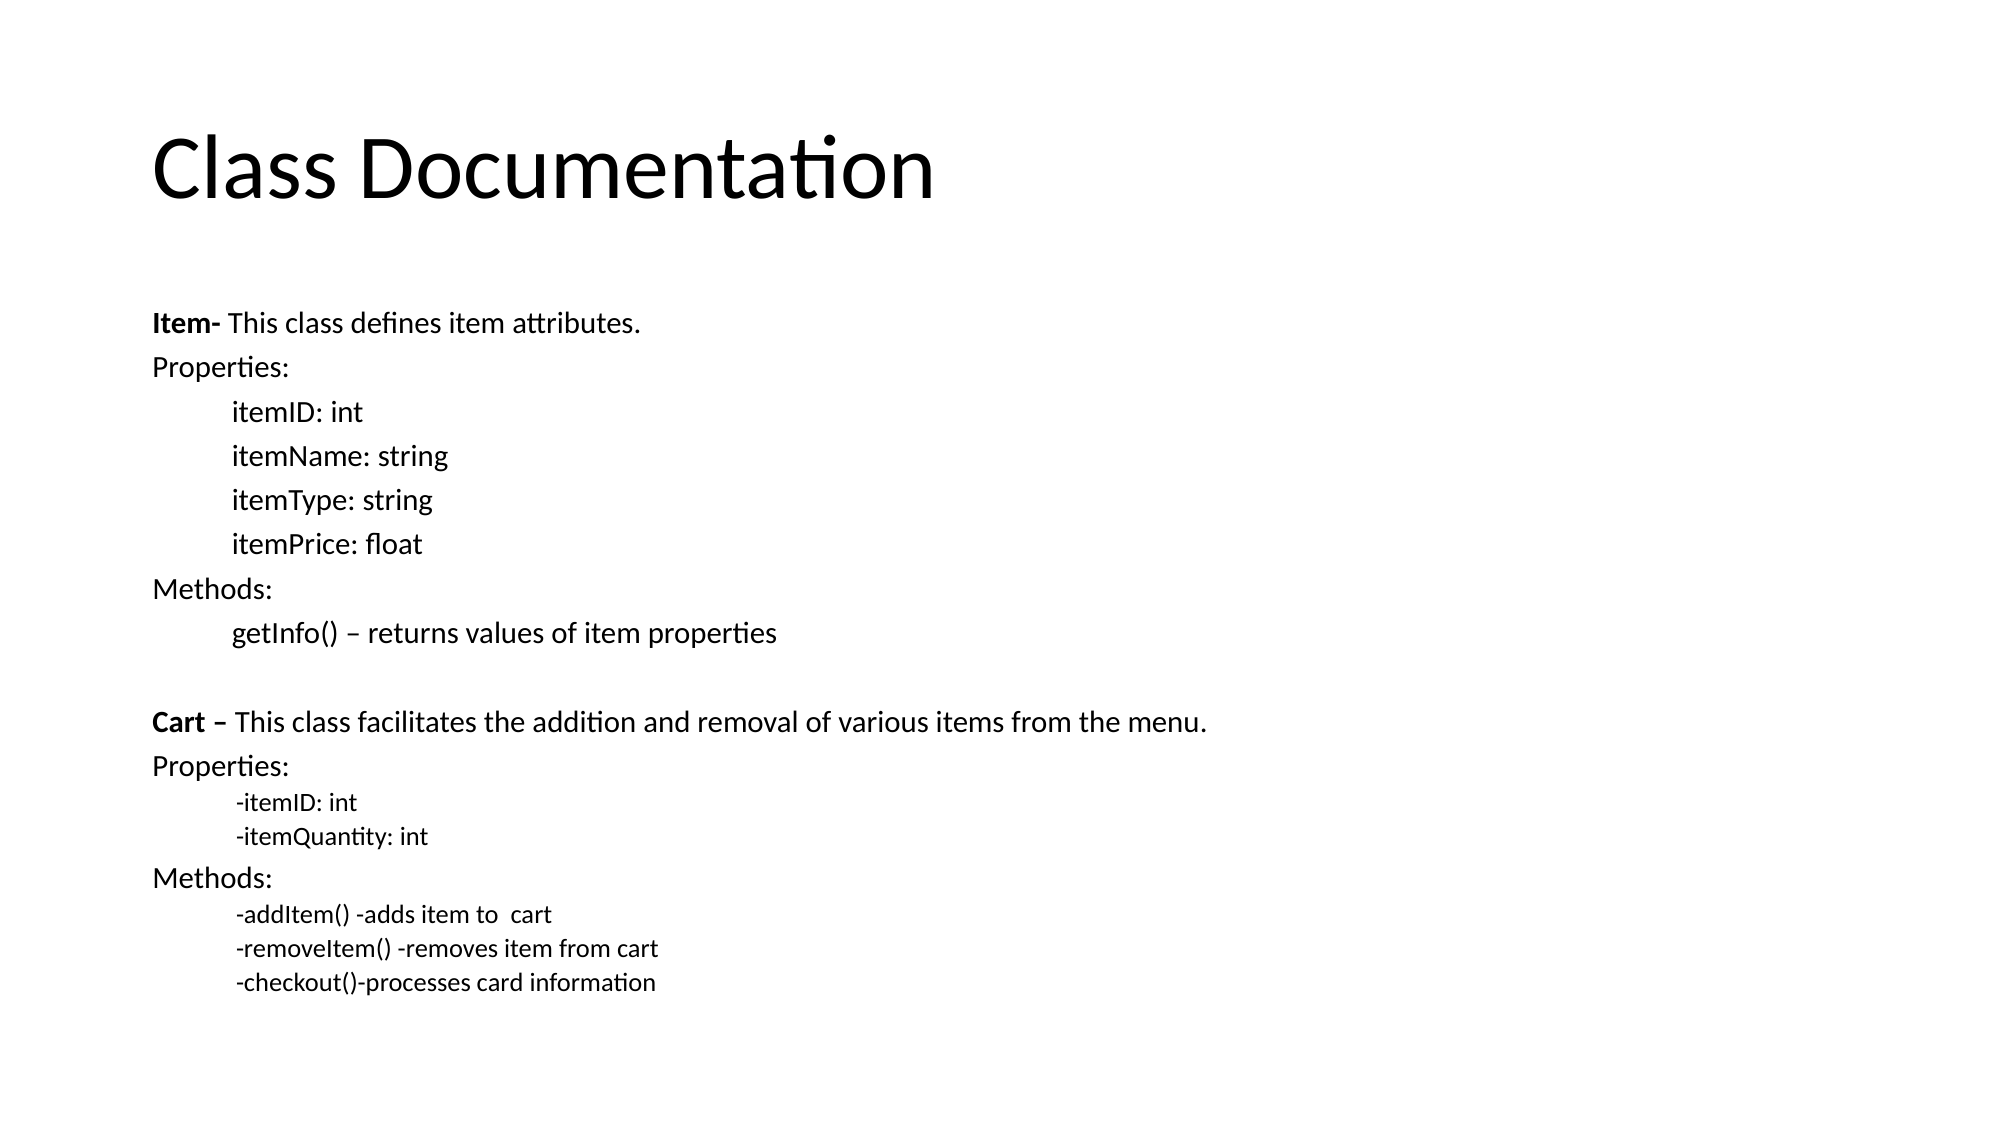

# Class Documentation
Item- This class defines item attributes.
Properties:
	itemID: int
	itemName: string
	itemType: string
	itemPrice: float
Methods:
	getInfo() – returns values of item properties

Cart – This class facilitates the addition and removal of various items from the menu.
Properties:
-itemID: int
-itemQuantity: int
Methods:
-addItem() -adds item to  cart
-removeItem() -removes item from cart
-checkout()-processes card information